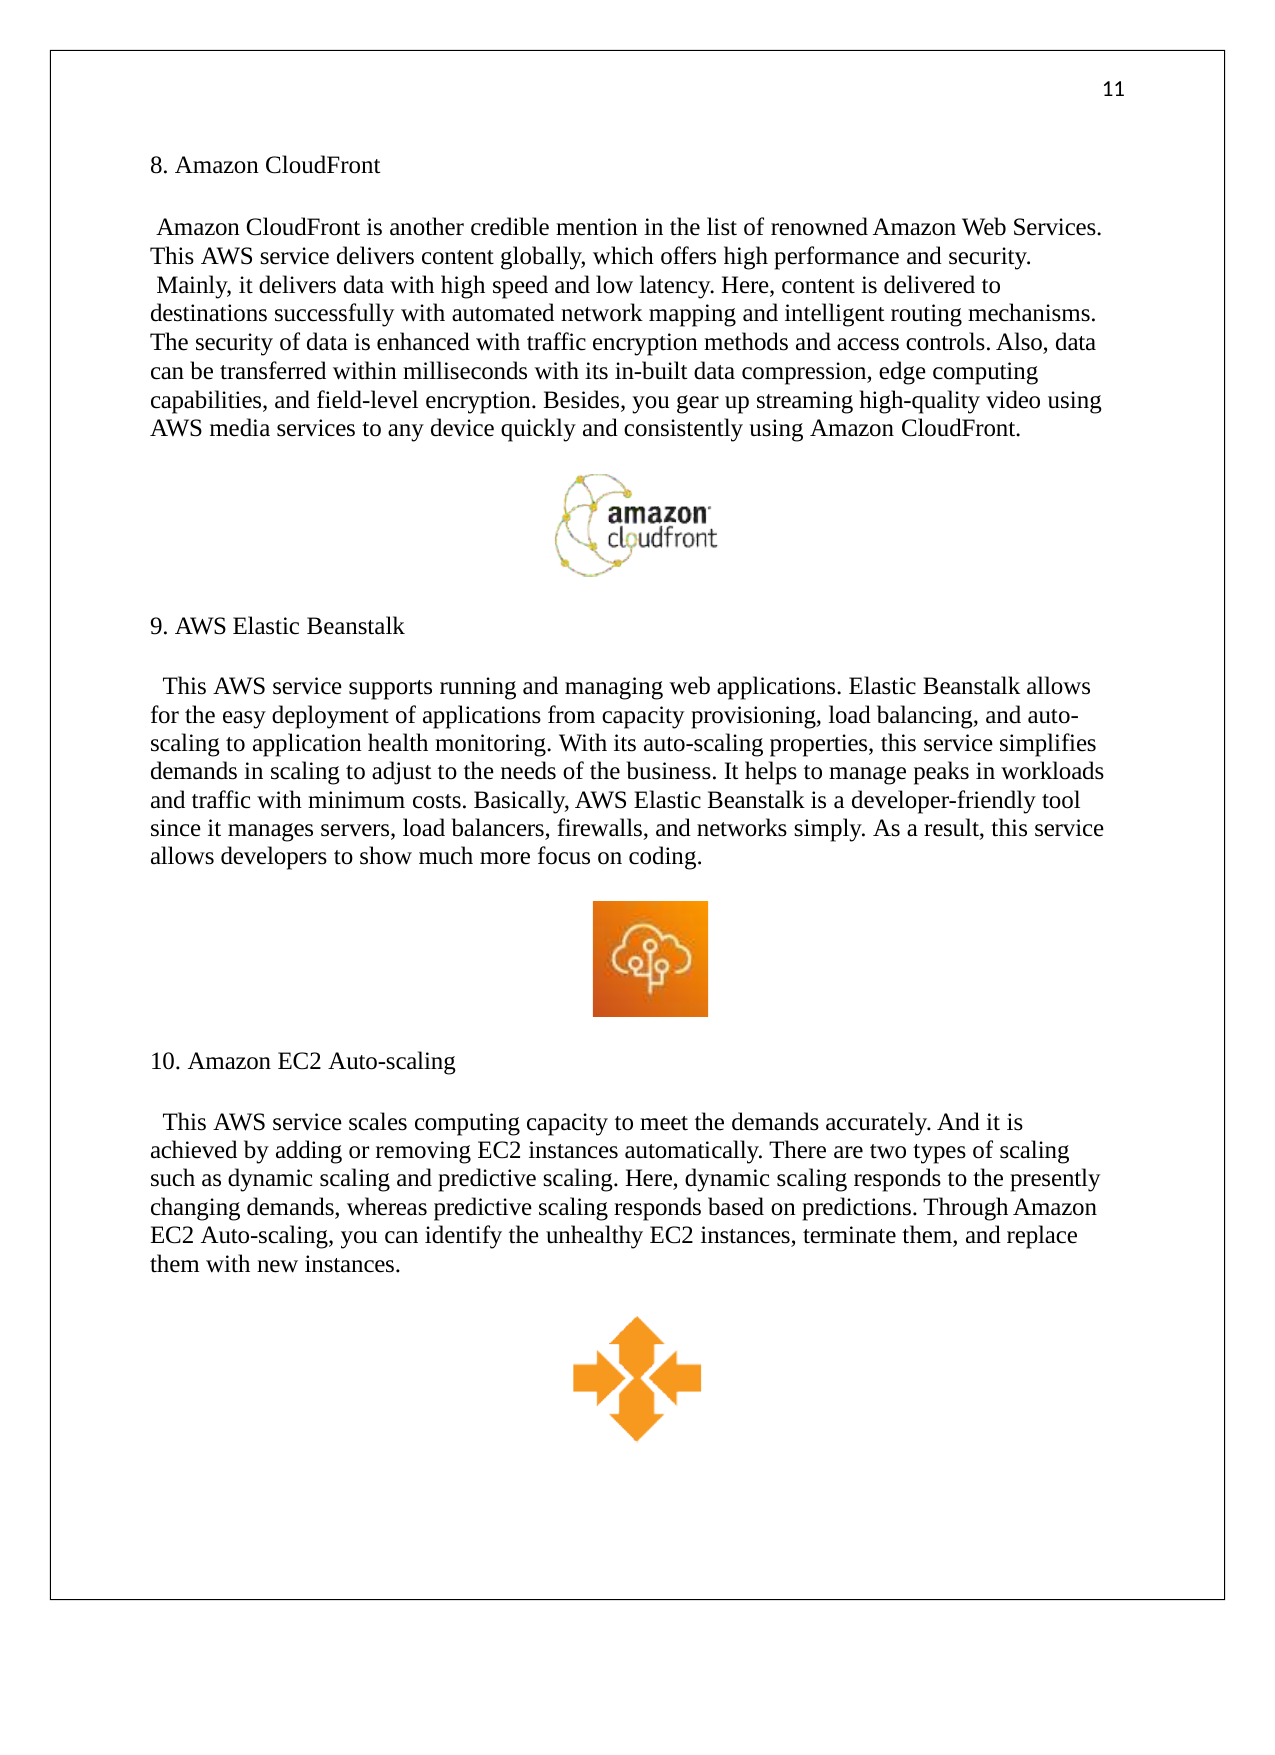

11
8. Amazon CloudFront

Amazon CloudFront is another credible mention in the list of renowned Amazon Web Services.  This AWS service delivers content globally, which offers high performance and security.
Mainly, it delivers data with high speed and low latency. Here, content is delivered to  destinations successfully with automated network mapping and intelligent routing mechanisms.  The security of data is enhanced with traffic encryption methods and access controls. Also, data  can be transferred within milliseconds with its in-built data compression, edge computing  capabilities, and field-level encryption. Besides, you gear up streaming high-quality video using  AWS media services to any device quickly and consistently using Amazon CloudFront.

9. AWS Elastic Beanstalk

This AWS service supports running and managing web applications. Elastic Beanstalk allows  for the easy deployment of applications from capacity provisioning, load balancing, and auto-  scaling to application health monitoring. With its auto-scaling properties, this service simplifies  demands in scaling to adjust to the needs of the business. It helps to manage peaks in workloads  and traffic with minimum costs. Basically, AWS Elastic Beanstalk is a developer-friendly tool  since it manages servers, load balancers, firewalls, and networks simply. As a result, this service  allows developers to show much more focus on coding.

10. Amazon EC2 Auto-scaling

This AWS service scales computing capacity to meet the demands accurately. And it is  achieved by adding or removing EC2 instances automatically. There are two types of scaling  such as dynamic scaling and predictive scaling. Here, dynamic scaling responds to the presently  changing demands, whereas predictive scaling responds based on predictions. Through Amazon  EC2 Auto-scaling, you can identify the unhealthy EC2 instances, terminate them, and replace  them with new instances.